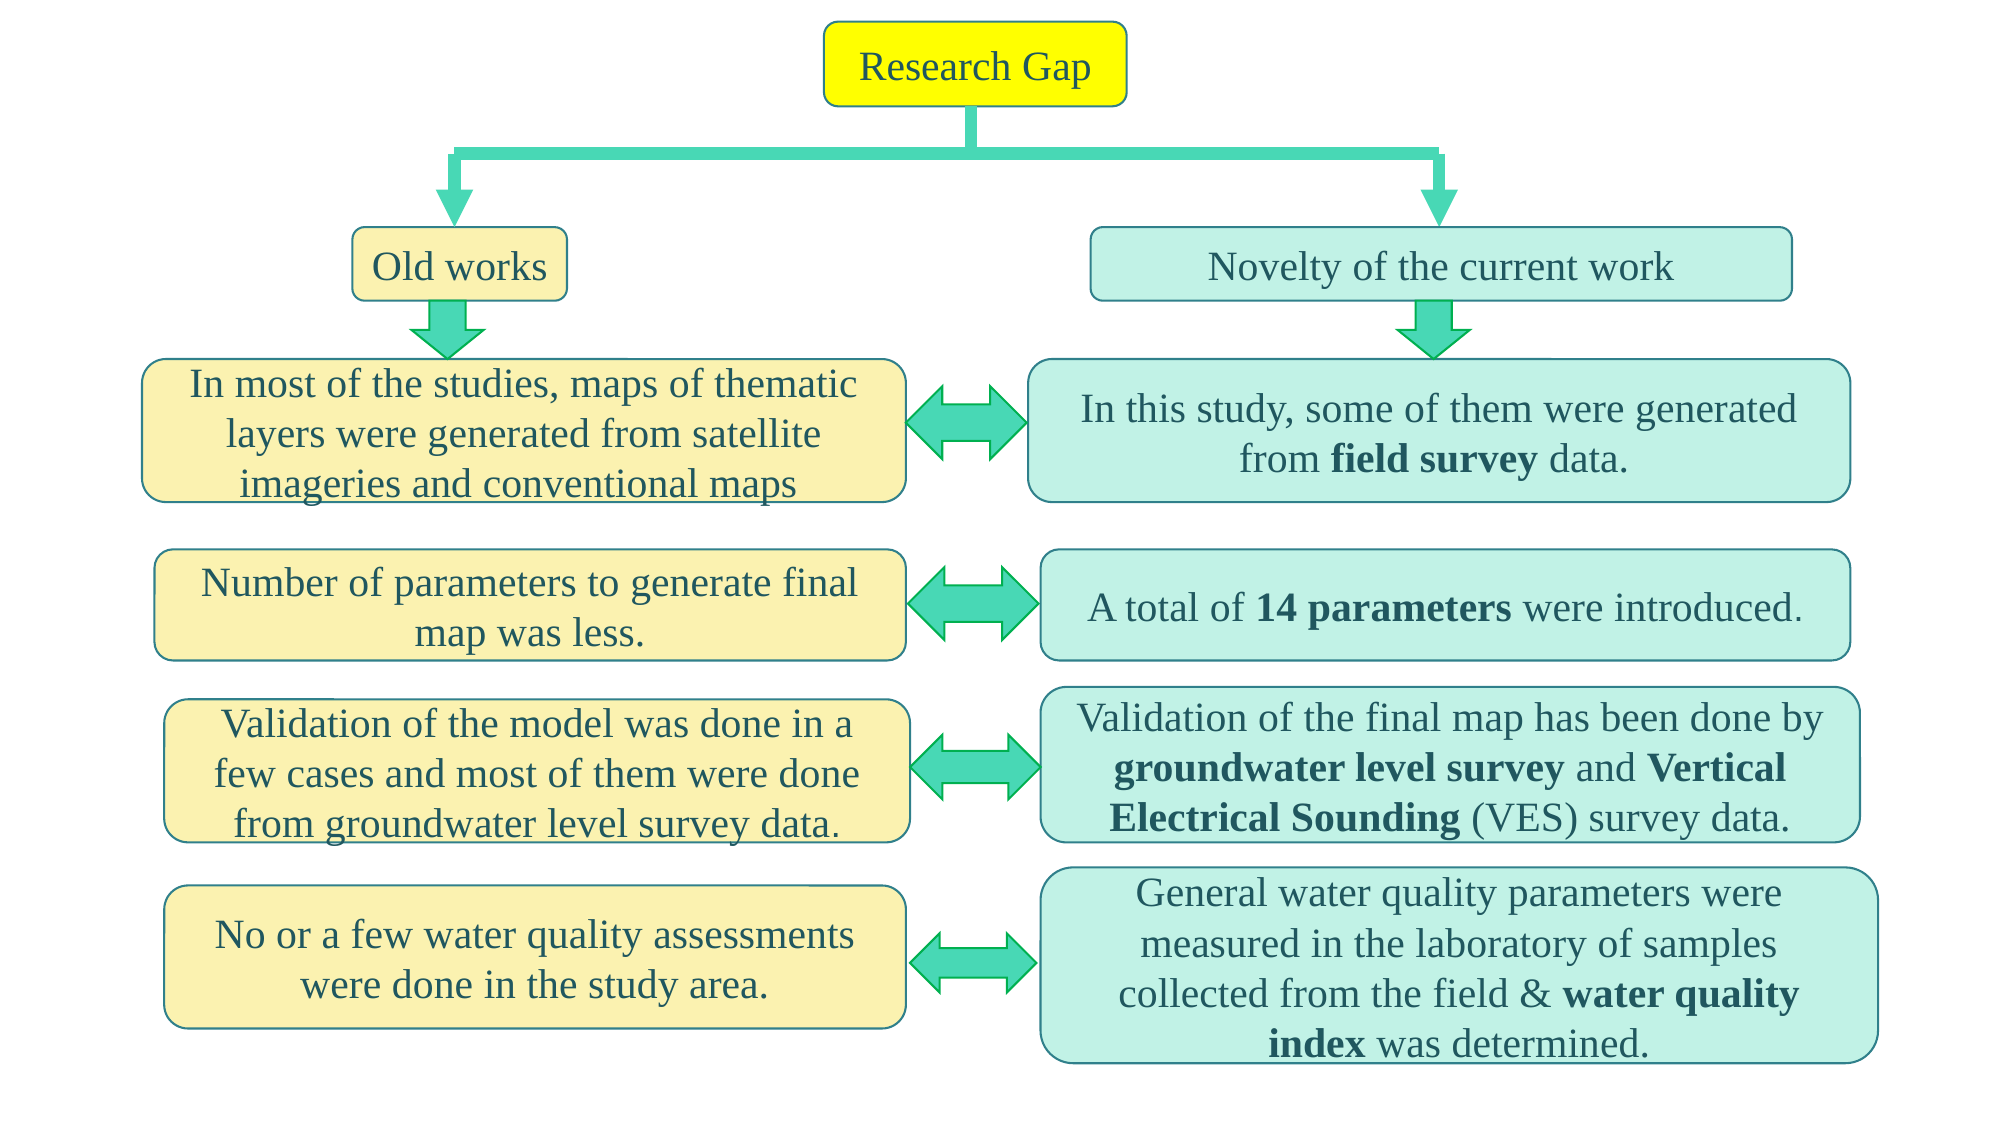

Research Gap
Old works
Novelty of the current work

In most of the studies, maps of thematic layers were generated from satellite imageries and conventional maps
In this study, some of them were generated from field survey data.

A total of 14 parameters were introduced.
Number of parameters to generate final map was less.

Validation of the final map has been done by groundwater level survey and Vertical Electrical Sounding (VES) survey data.
Validation of the model was done in a few cases and most of them were done from groundwater level survey data.

General water quality parameters were measured in the laboratory of samples collected from the field & water quality index was determined.
No or a few water quality assessments were done in the study area.